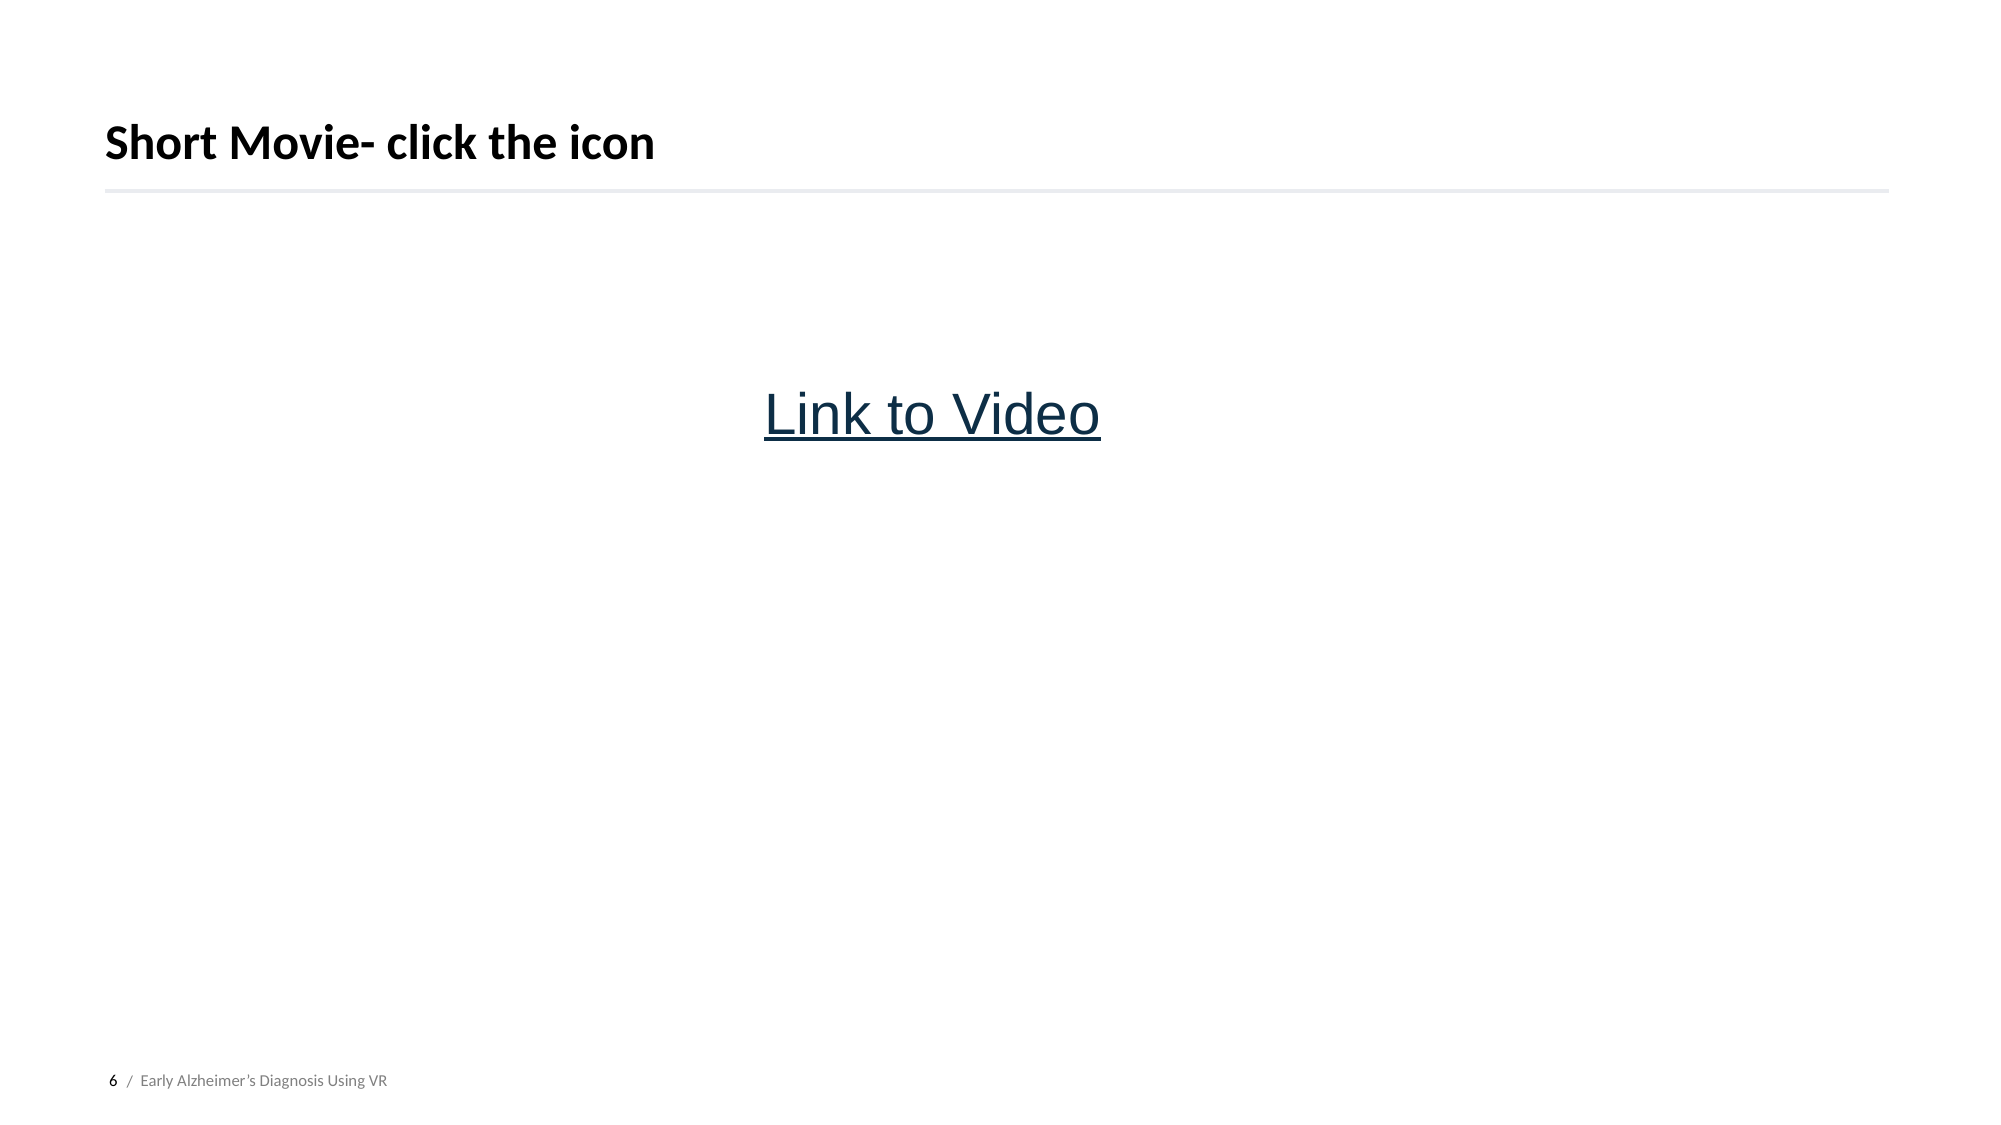

Short Movie- click the icon

Link to Video

6
Early Alzheimer’s Diagnosis Using VR
 /